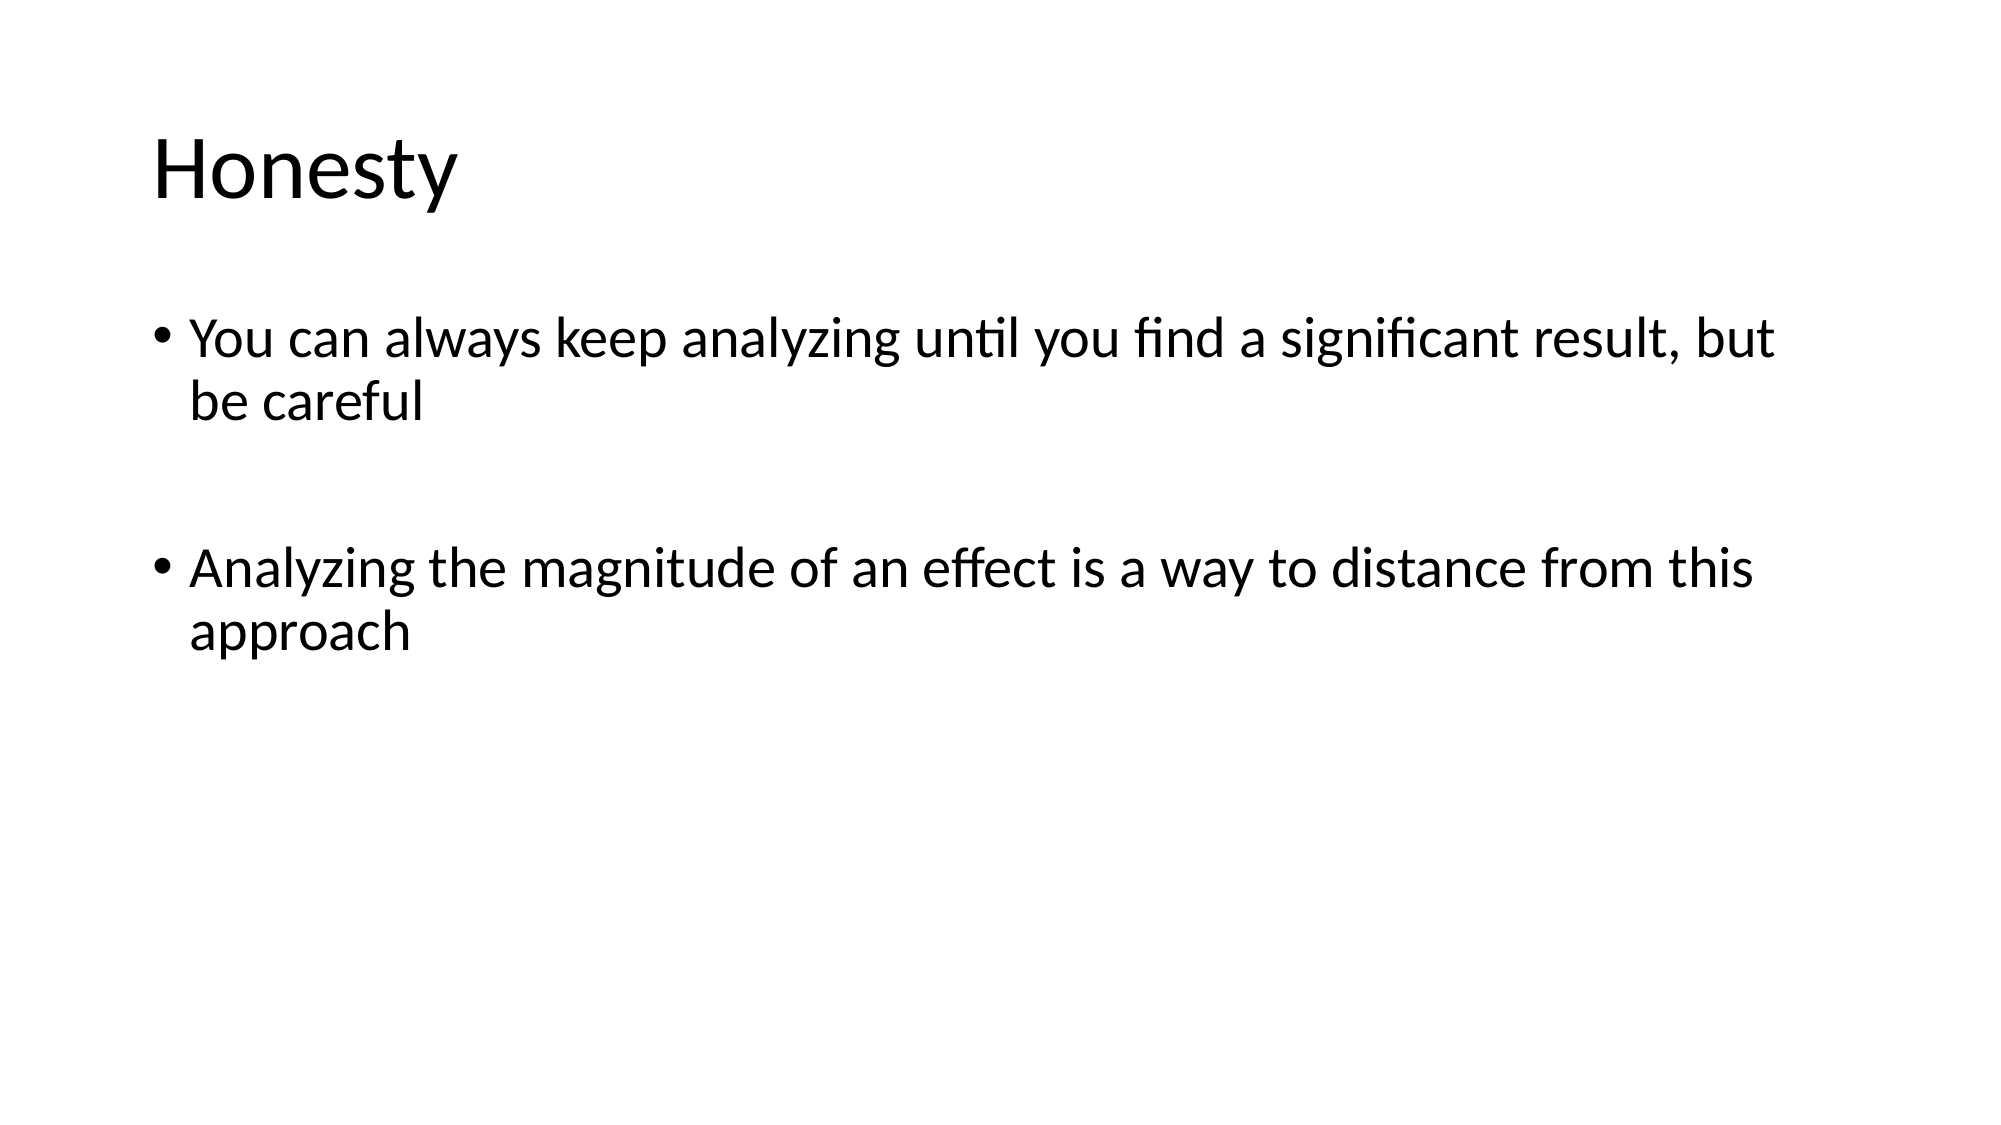

# Honesty
You can always keep analyzing until you find a significant result, but be careful

Analyzing the magnitude of an effect is a way to distance from this approach